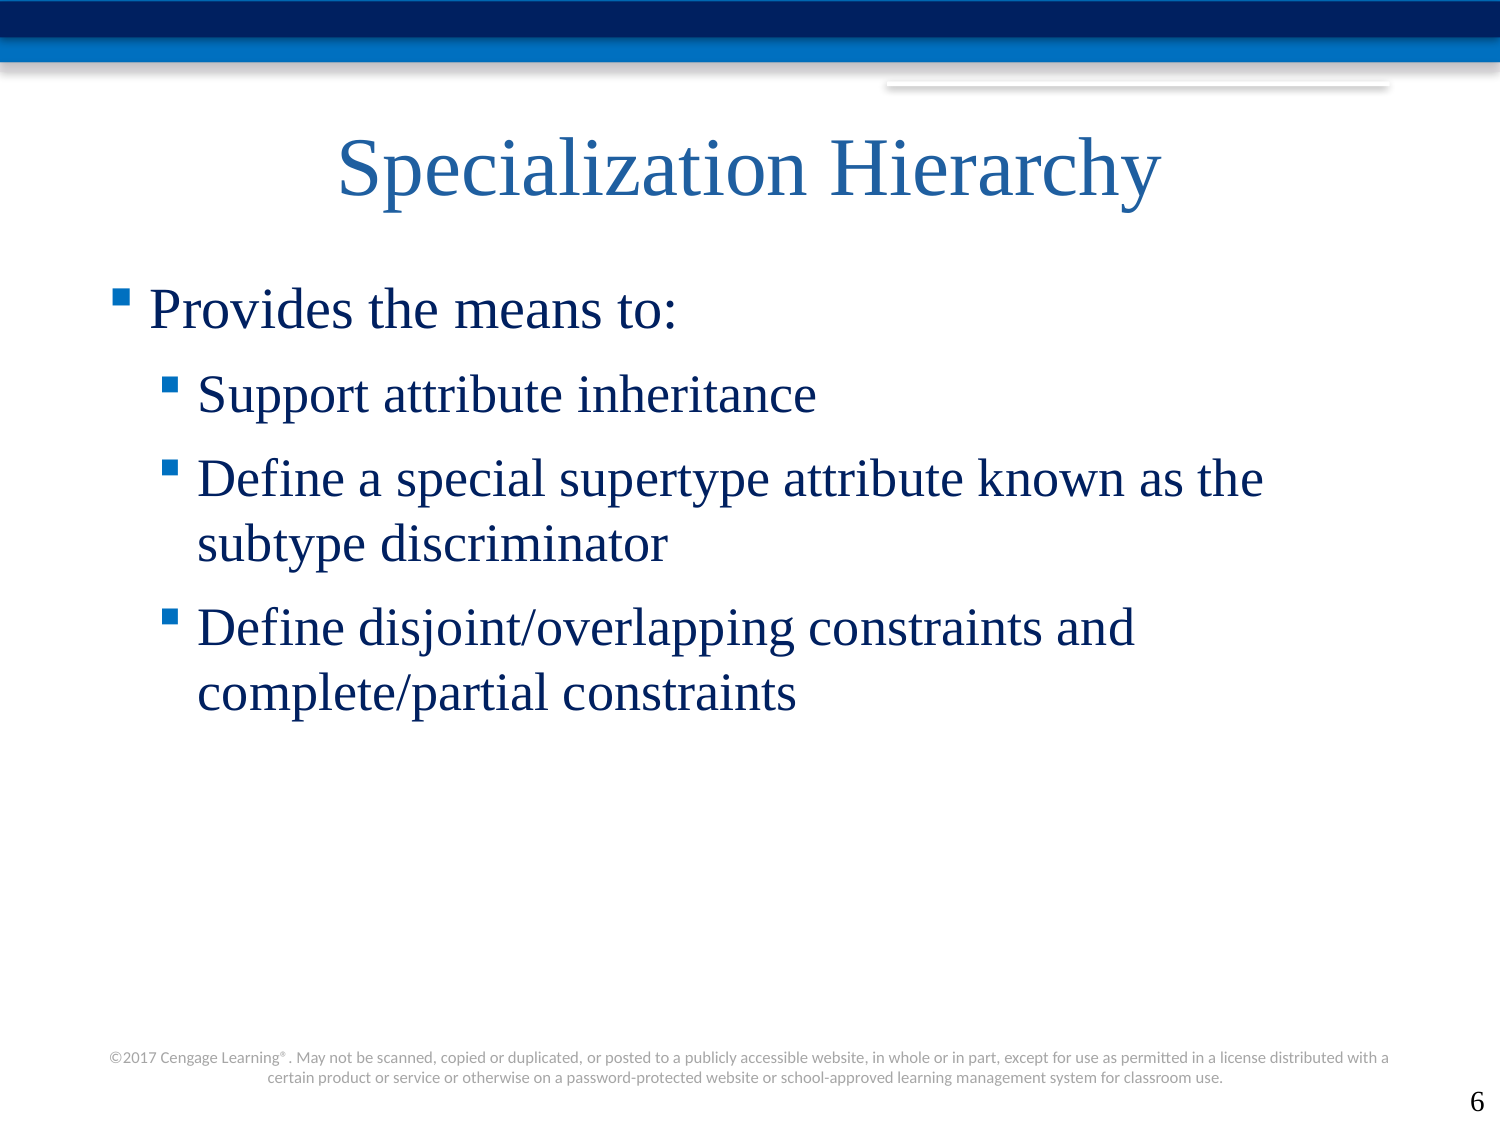

# Specialization Hierarchy
Provides the means to:
Support attribute inheritance
Define a special supertype attribute known as the subtype discriminator
Define disjoint/overlapping constraints and complete/partial constraints
6